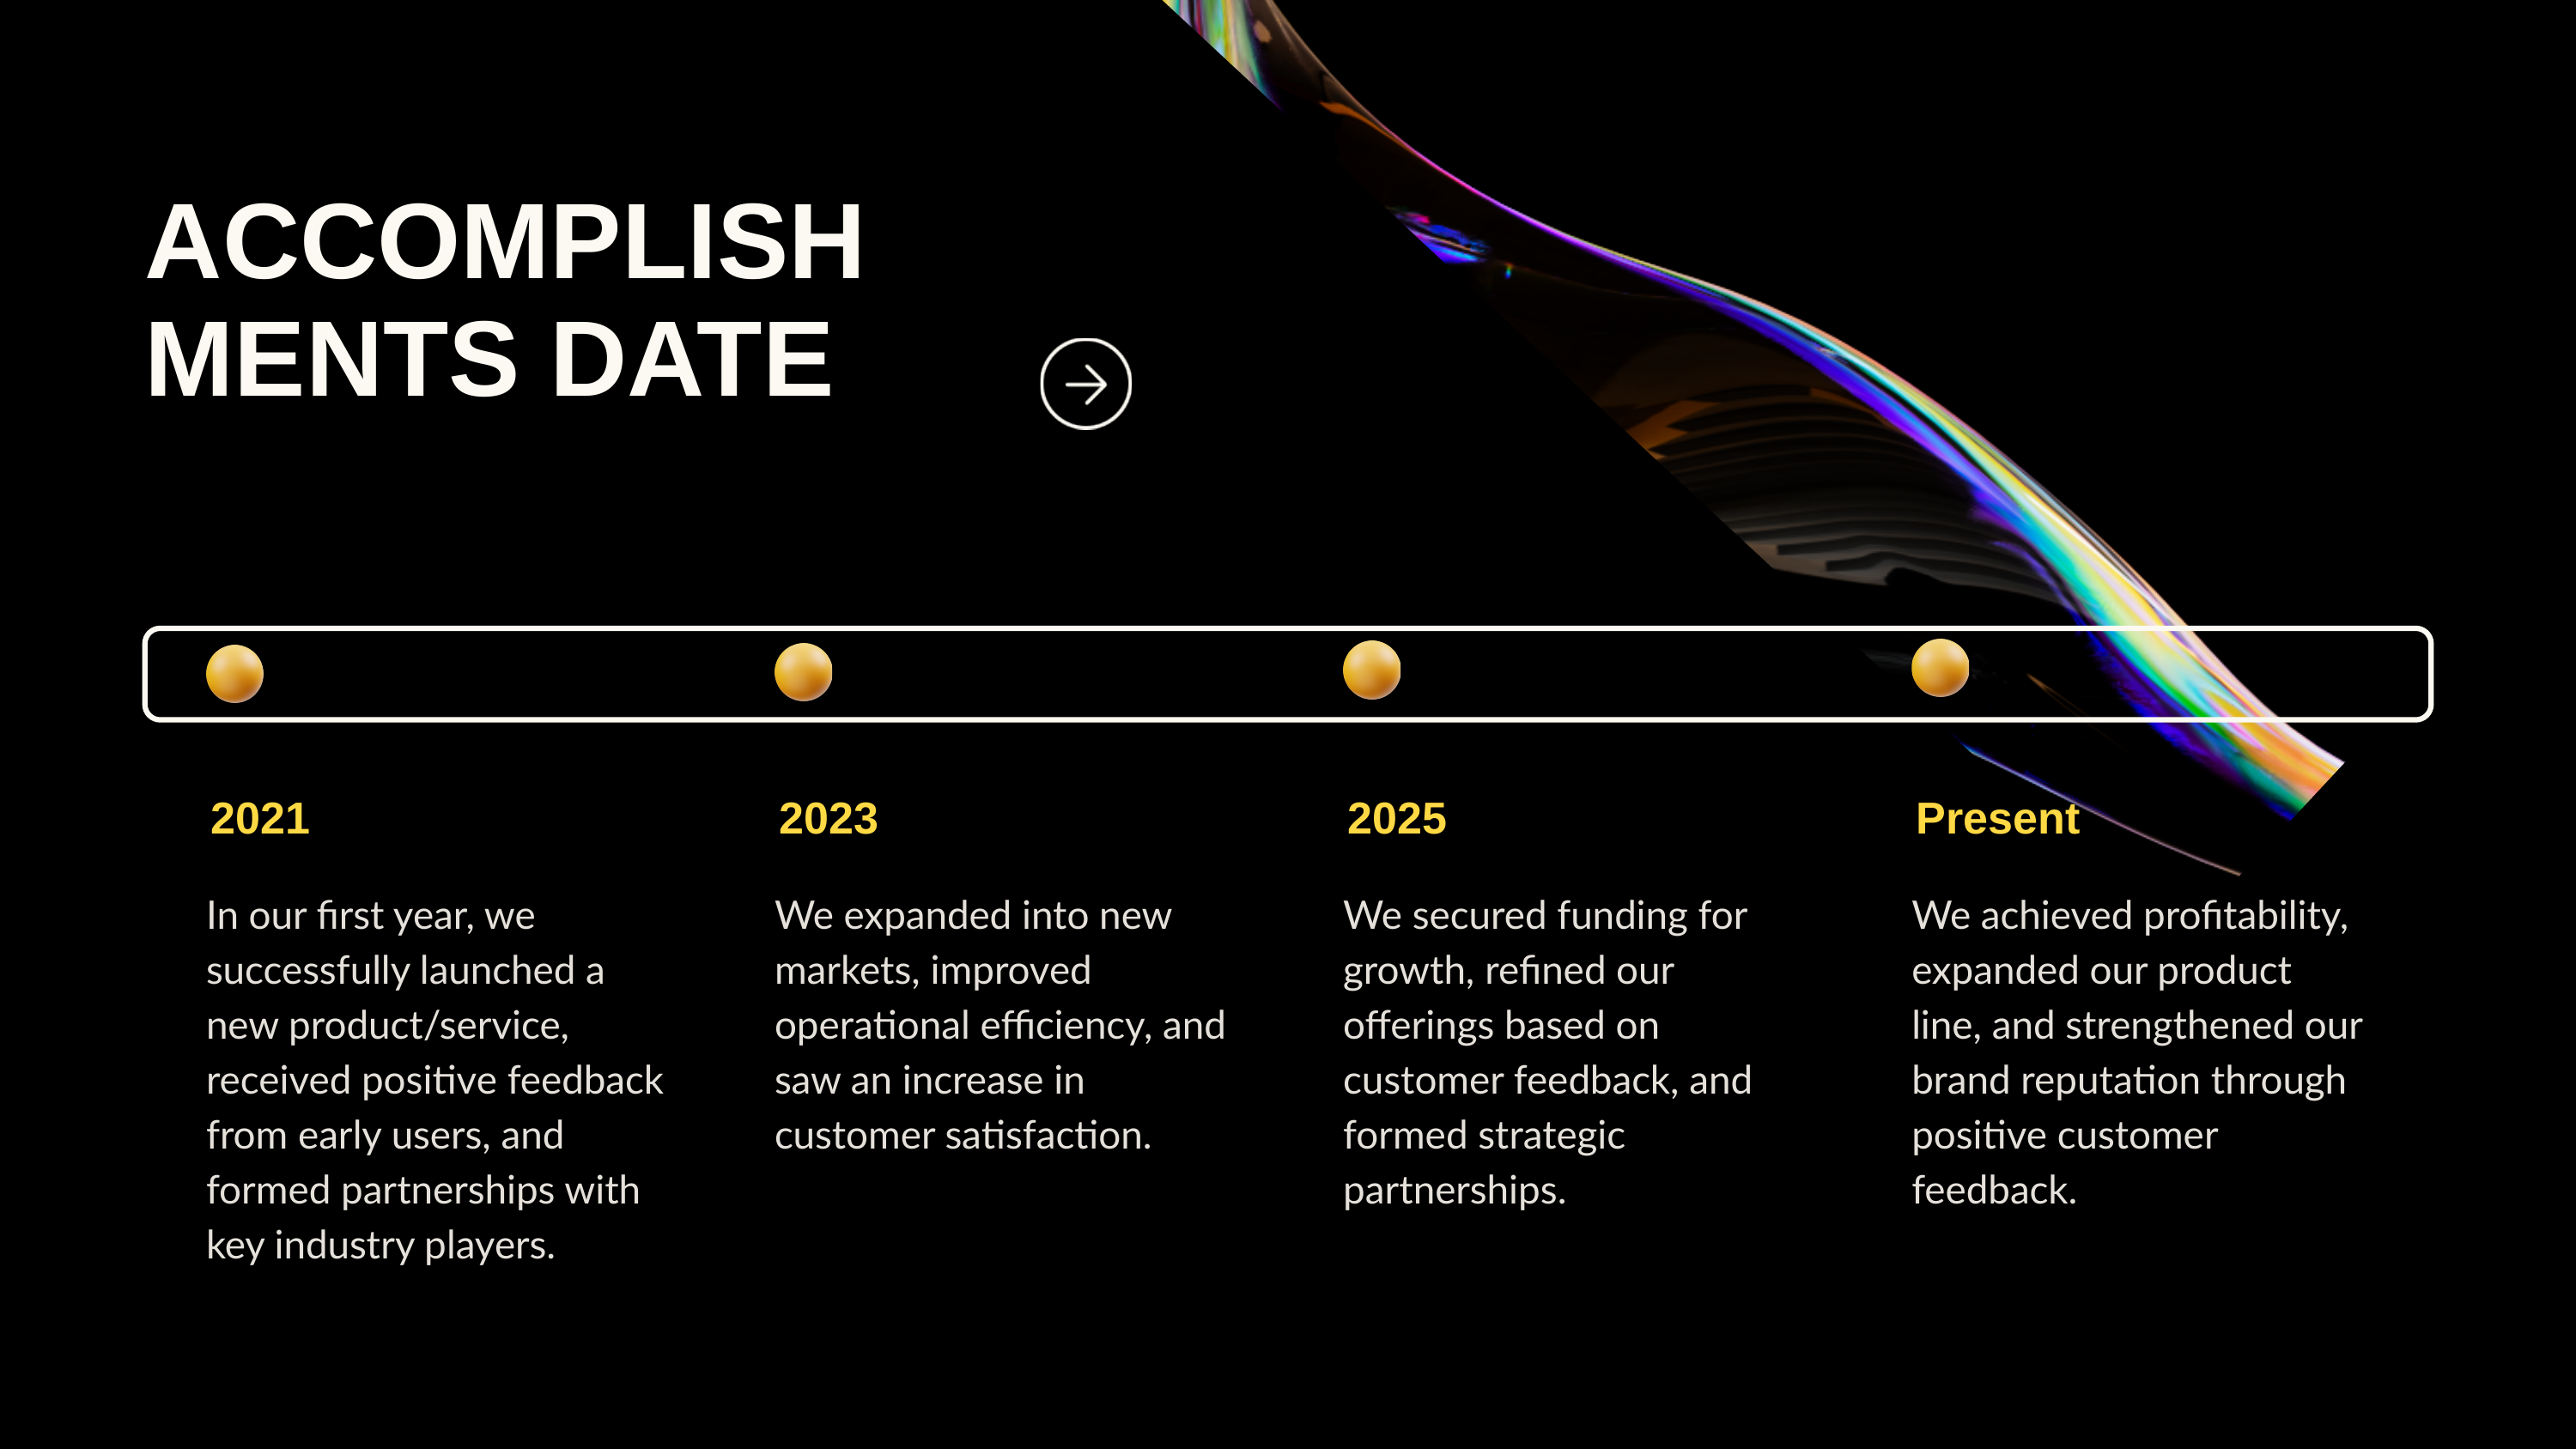

ACCOMPLISHMENTS DATE

2021
2023
2025
Present
In our first year, we successfully launched a new product/service, received positive feedback from early users, and formed partnerships with key industry players.
We expanded into new markets, improved operational efficiency, and saw an increase in customer satisfaction.
We secured funding for growth, refined our offerings based on customer feedback, and formed strategic partnerships.
We achieved profitability, expanded our product line, and strengthened our brand reputation through positive customer feedback.